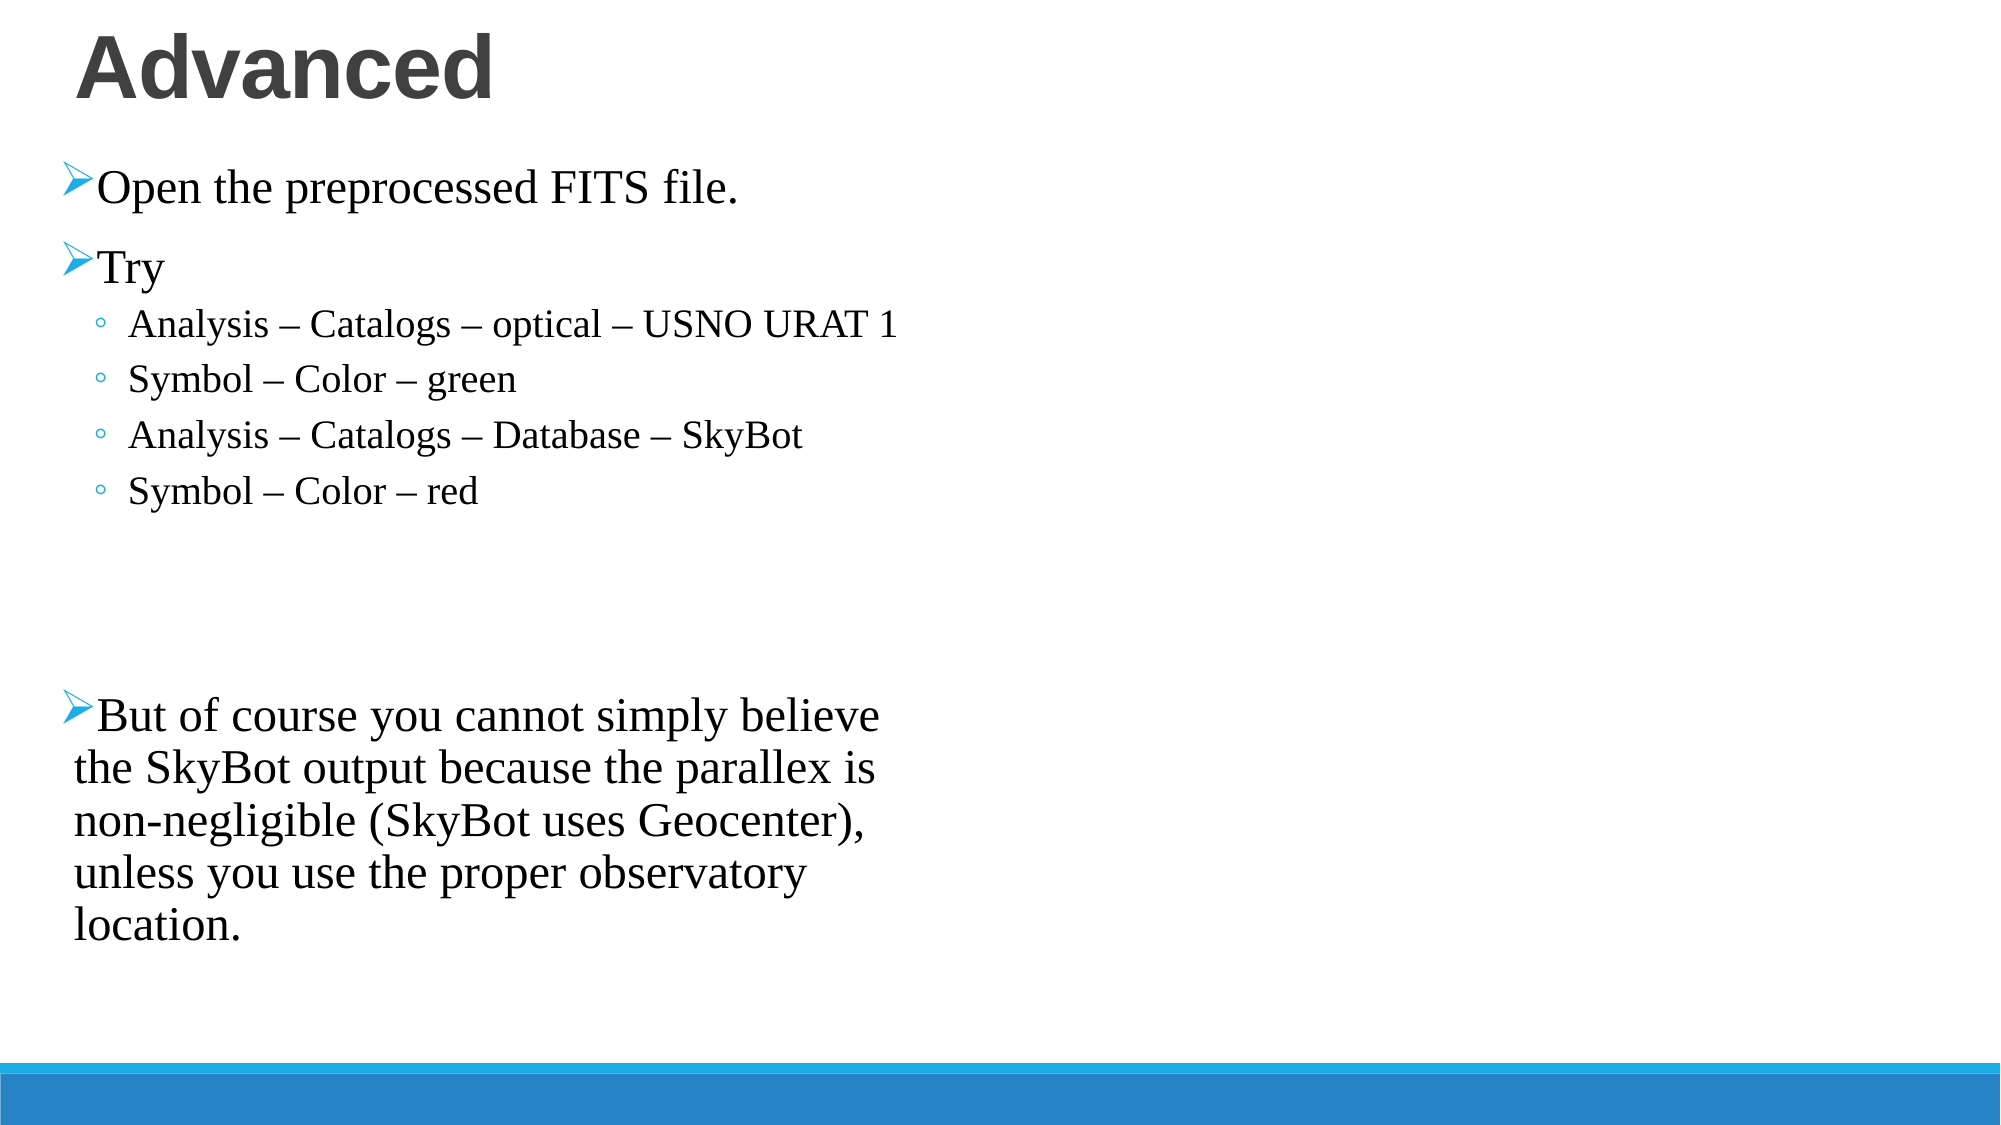

# Advanced
Open the preprocessed FITS file.
Try
Analysis – Catalogs – optical – USNO URAT 1
Symbol – Color – green
Analysis – Catalogs – Database – SkyBot
Symbol – Color – red

But of course you cannot simply believe the SkyBot output because the parallex is non-negligible (SkyBot uses Geocenter), unless you use the proper observatory location.